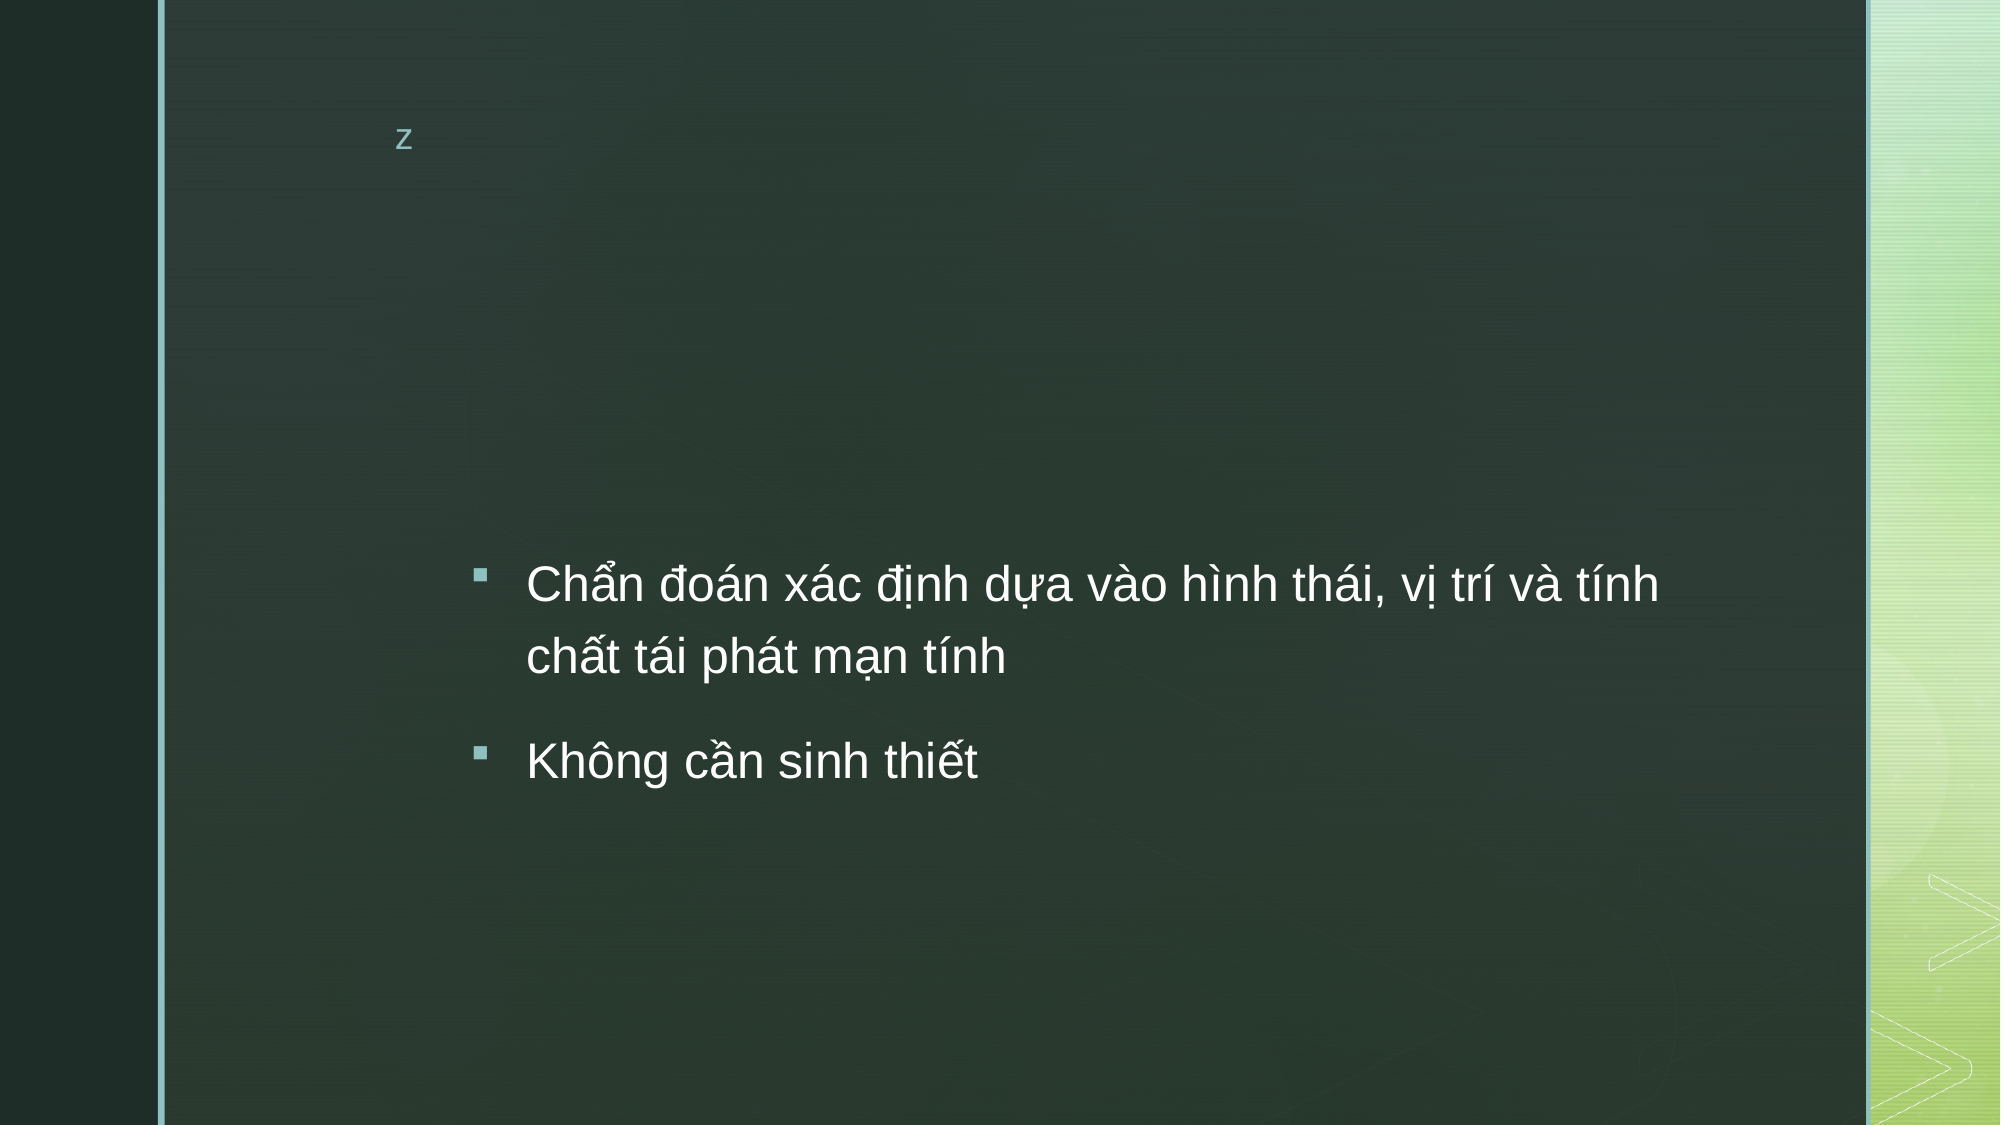

#
Chẩn đoán xác định dựa vào hình thái, vị trí và tính chất tái phát mạn tính
Không cần sinh thiết